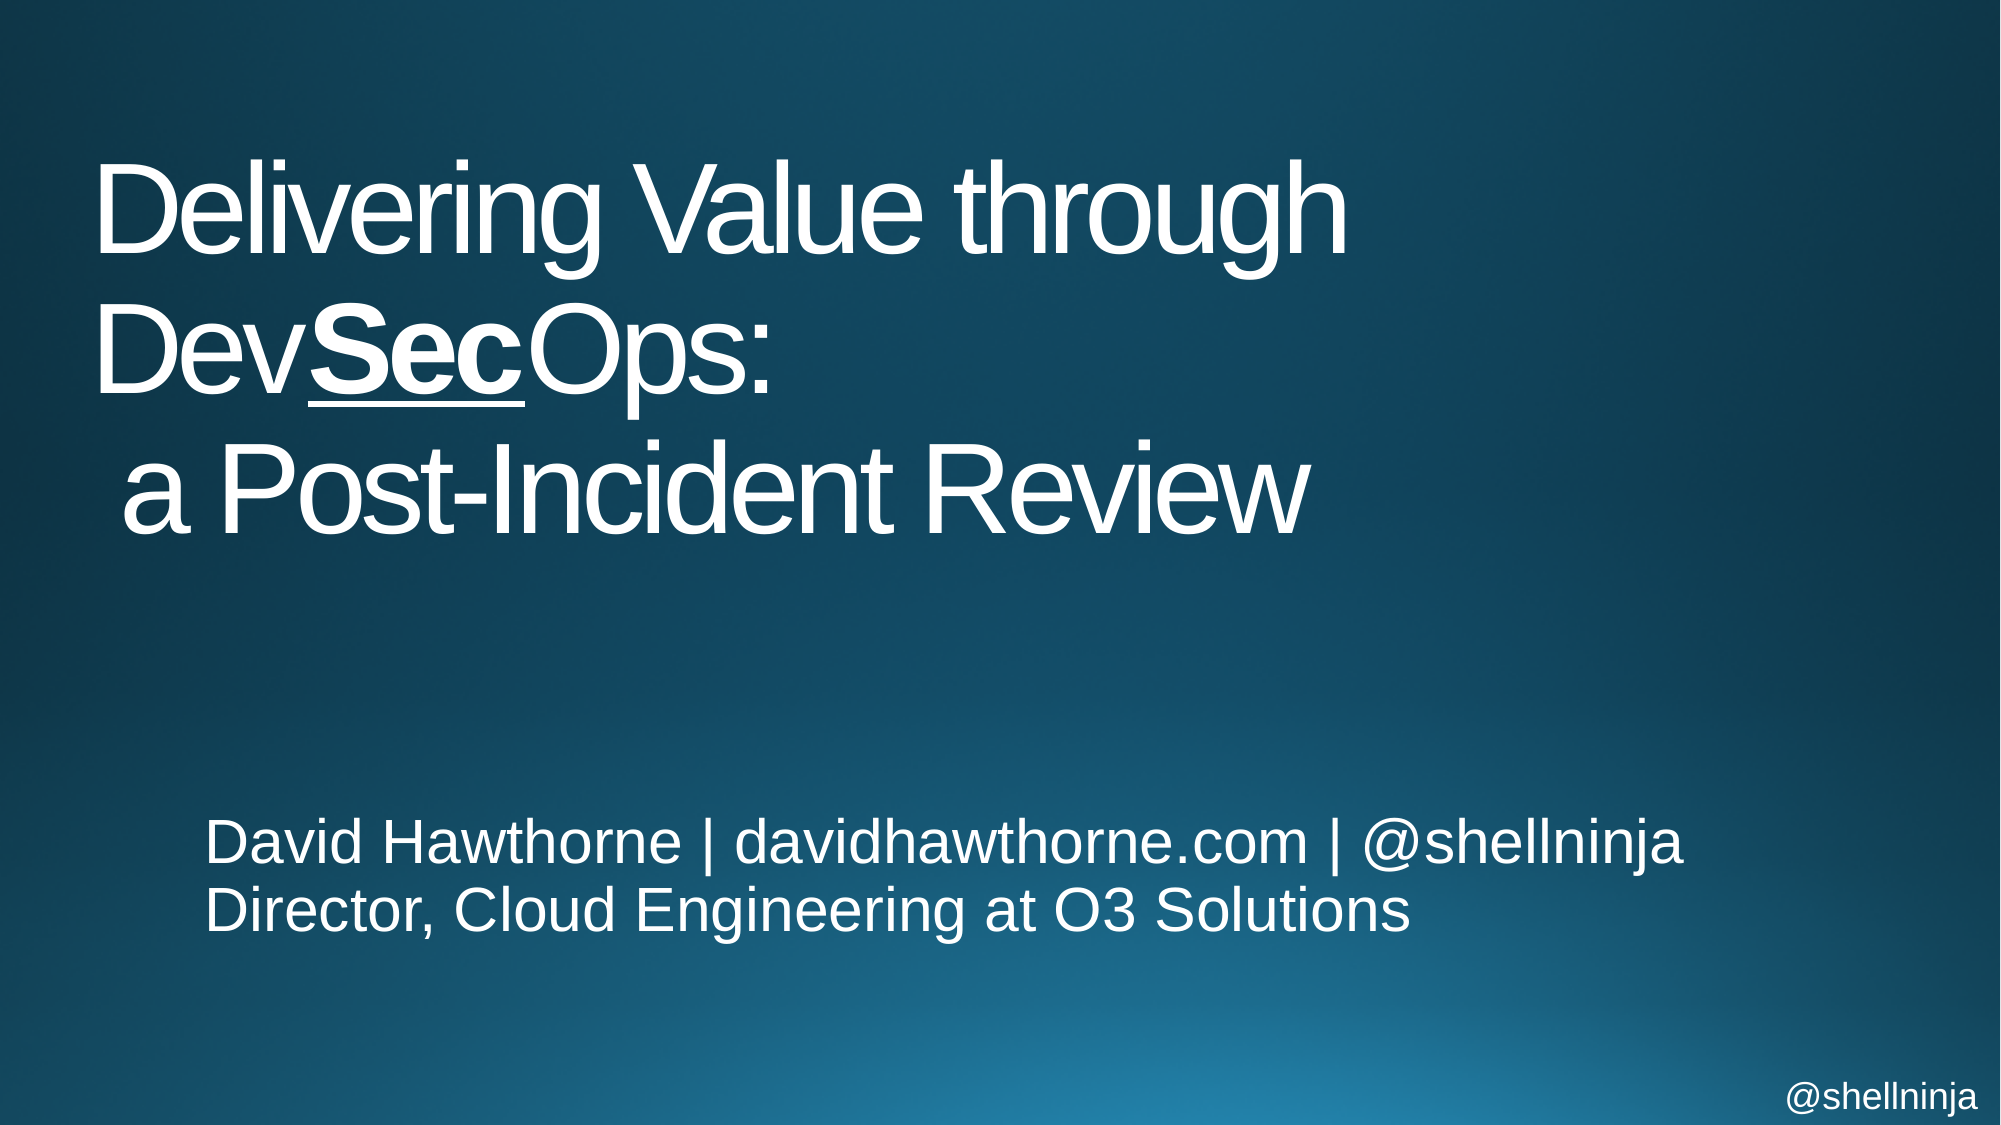

# Delivering Value through DevSecOps: a Post-Incident Review

David Hawthorne | davidhawthorne.com | @shellninja
Director, Cloud Engineering at O3 Solutions
@shellninja